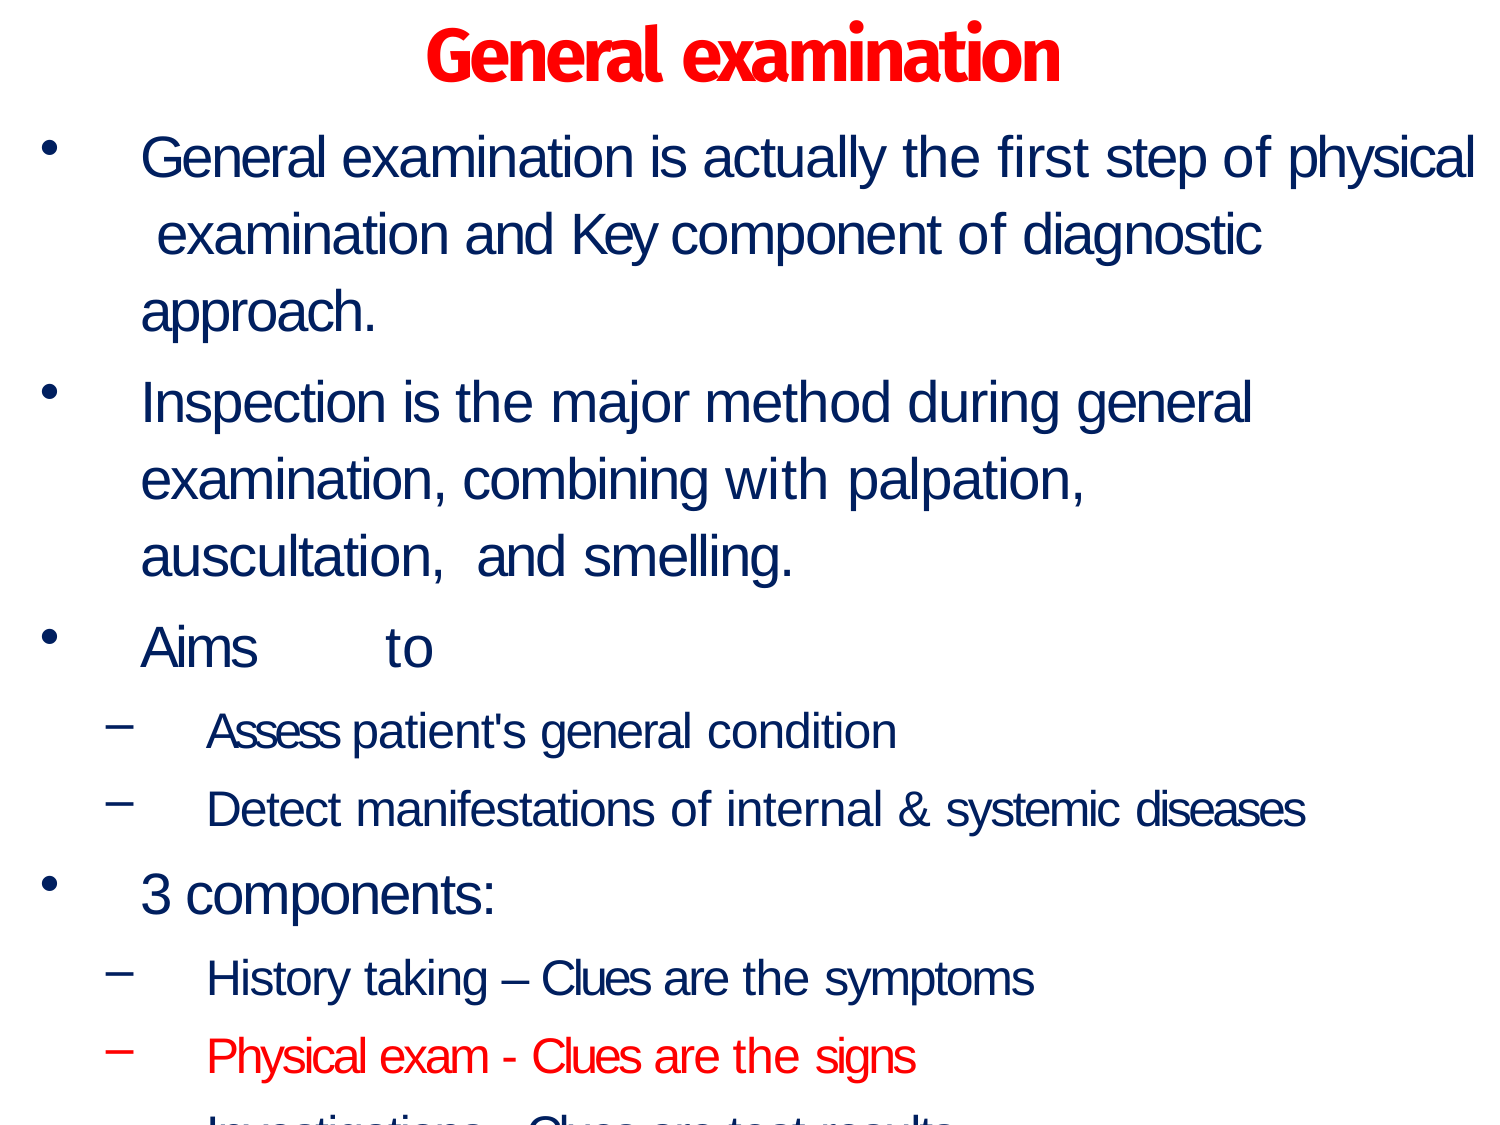

# General examination
General examination is actually the first step of physical  examination and Key component of diagnostic approach.
Inspection is the major method during general  examination, combining with palpation, auscultation,  and smelling.
Aims	to
Assess patient's general condition
Detect manifestations of internal & systemic diseases
3 components:
History taking – Clues are the symptoms
Physical exam - Clues are the signs
Investigations - Clues are test results